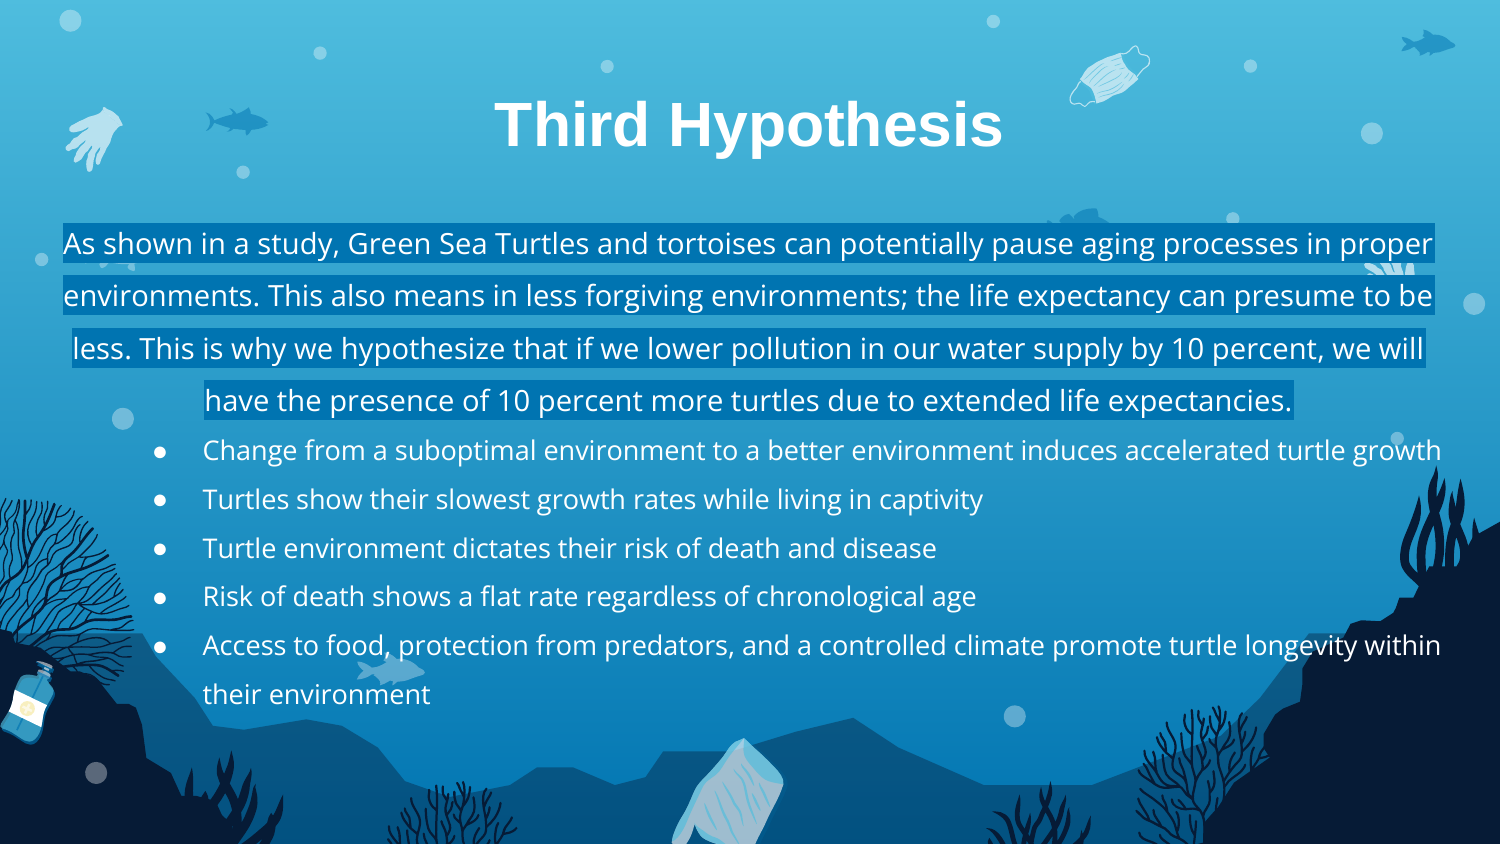

Third Hypothesis
As shown in a study, Green Sea Turtles and tortoises can potentially pause aging processes in proper environments. This also means in less forgiving environments; the life expectancy can presume to be less. This is why we hypothesize that if we lower pollution in our water supply by 10 percent, we will have the presence of 10 percent more turtles due to extended life expectancies.
Change from a suboptimal environment to a better environment induces accelerated turtle growth
Turtles show their slowest growth rates while living in captivity
Turtle environment dictates their risk of death and disease
Risk of death shows a flat rate regardless of chronological age
Access to food, protection from predators, and a controlled climate promote turtle longevity within their environment